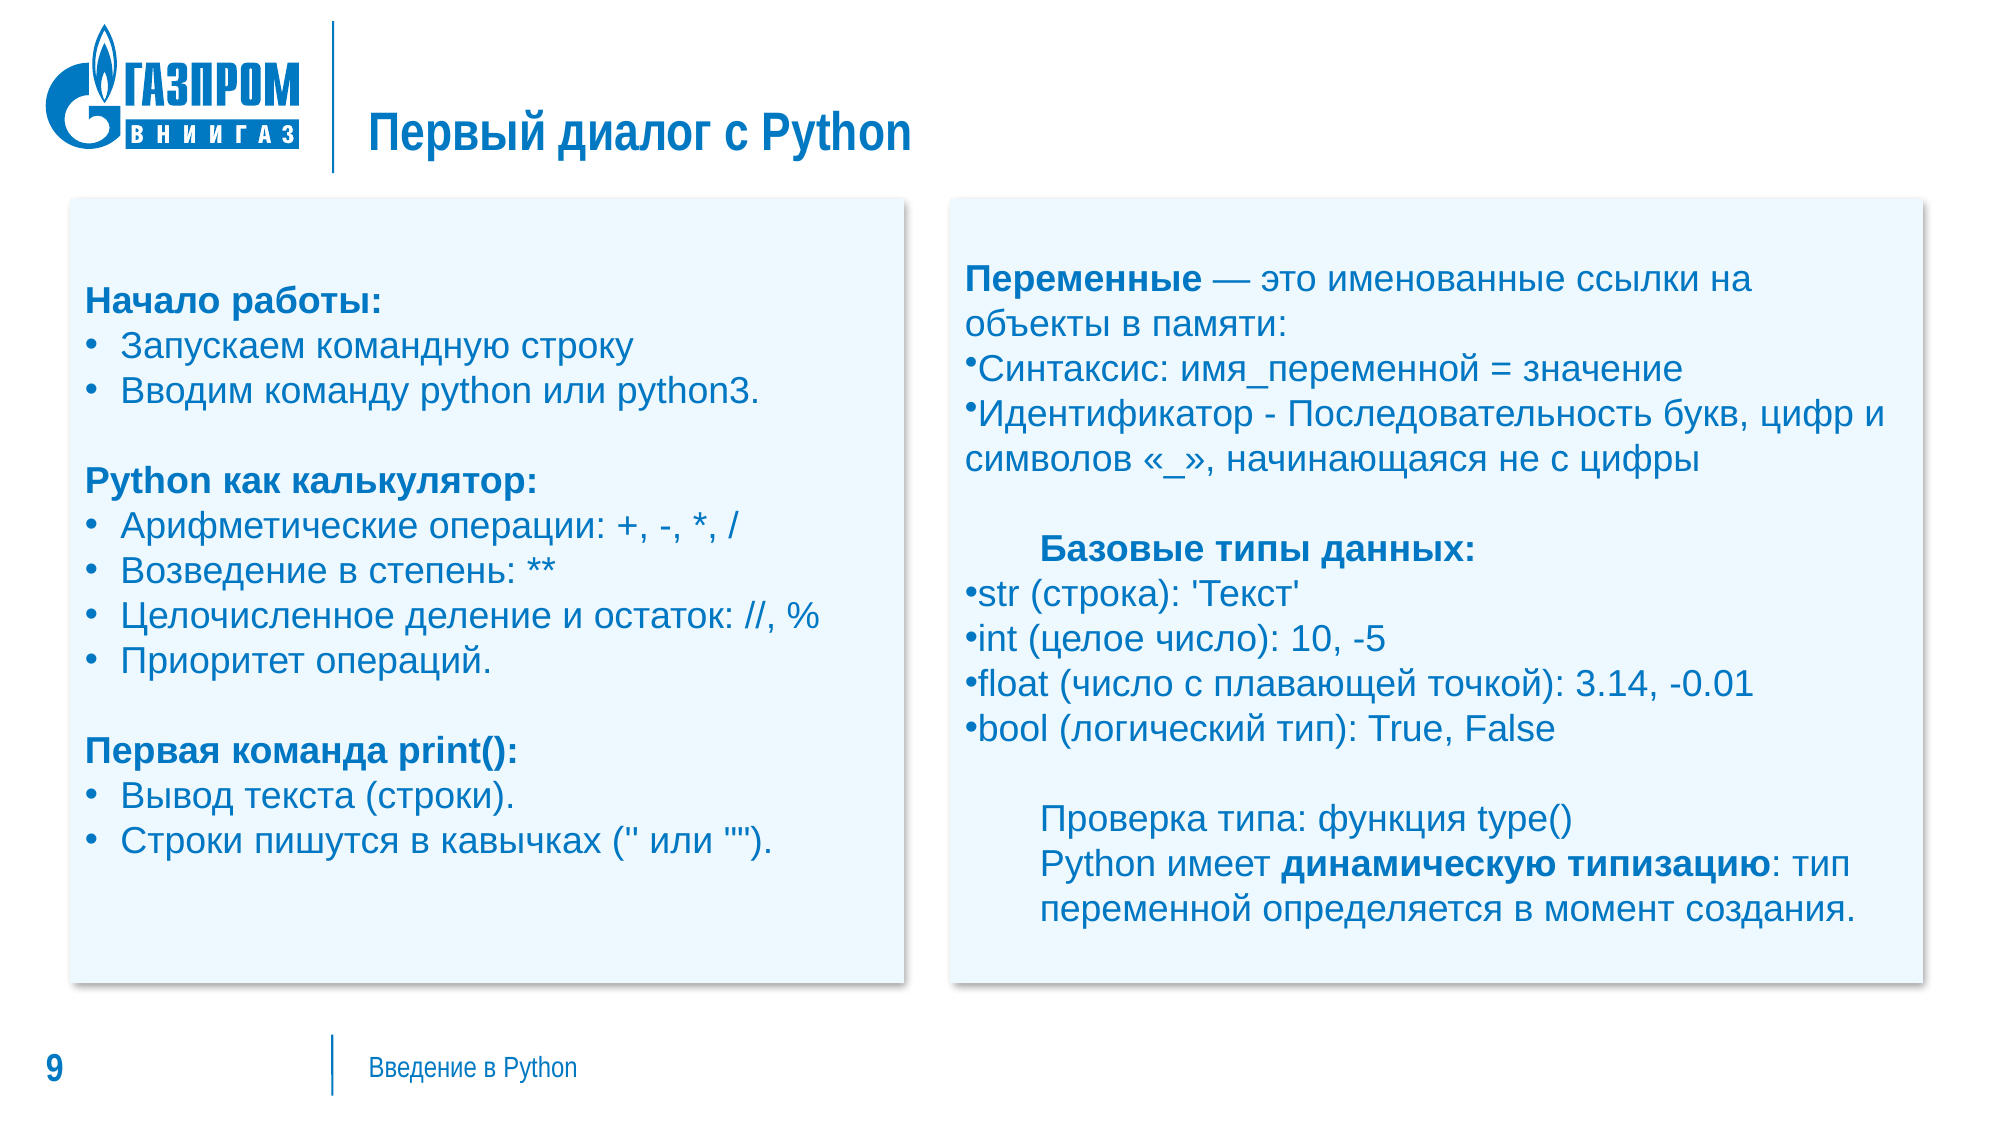

# Первый диалог с Python
Начало работы:
Запускаем командную строку
Вводим команду python или python3.

Python как калькулятор:
Арифметические операции: +, -, *, /
Возведение в степень: **
Целочисленное деление и остаток: //, %
Приоритет операций.

Первая команда print():
Вывод текста (строки).
Строки пишутся в кавычках ('' или "").

Переменные — это именованные ссылки на объекты в памяти:
Синтаксис: имя_переменной = значение
Идентификатор - Последовательность букв, цифр и символов «_», начинающаяся не с цифры

Базовые типы данных:
str (строка): 'Текст'
int (целое число): 10, -5
float (число с плавающей точкой): 3.14, -0.01
bool (логический тип): True, False

Проверка типа: функция type()
Python имеет динамическую типизацию: тип
переменной определяется в момент создания.
Введение в Python